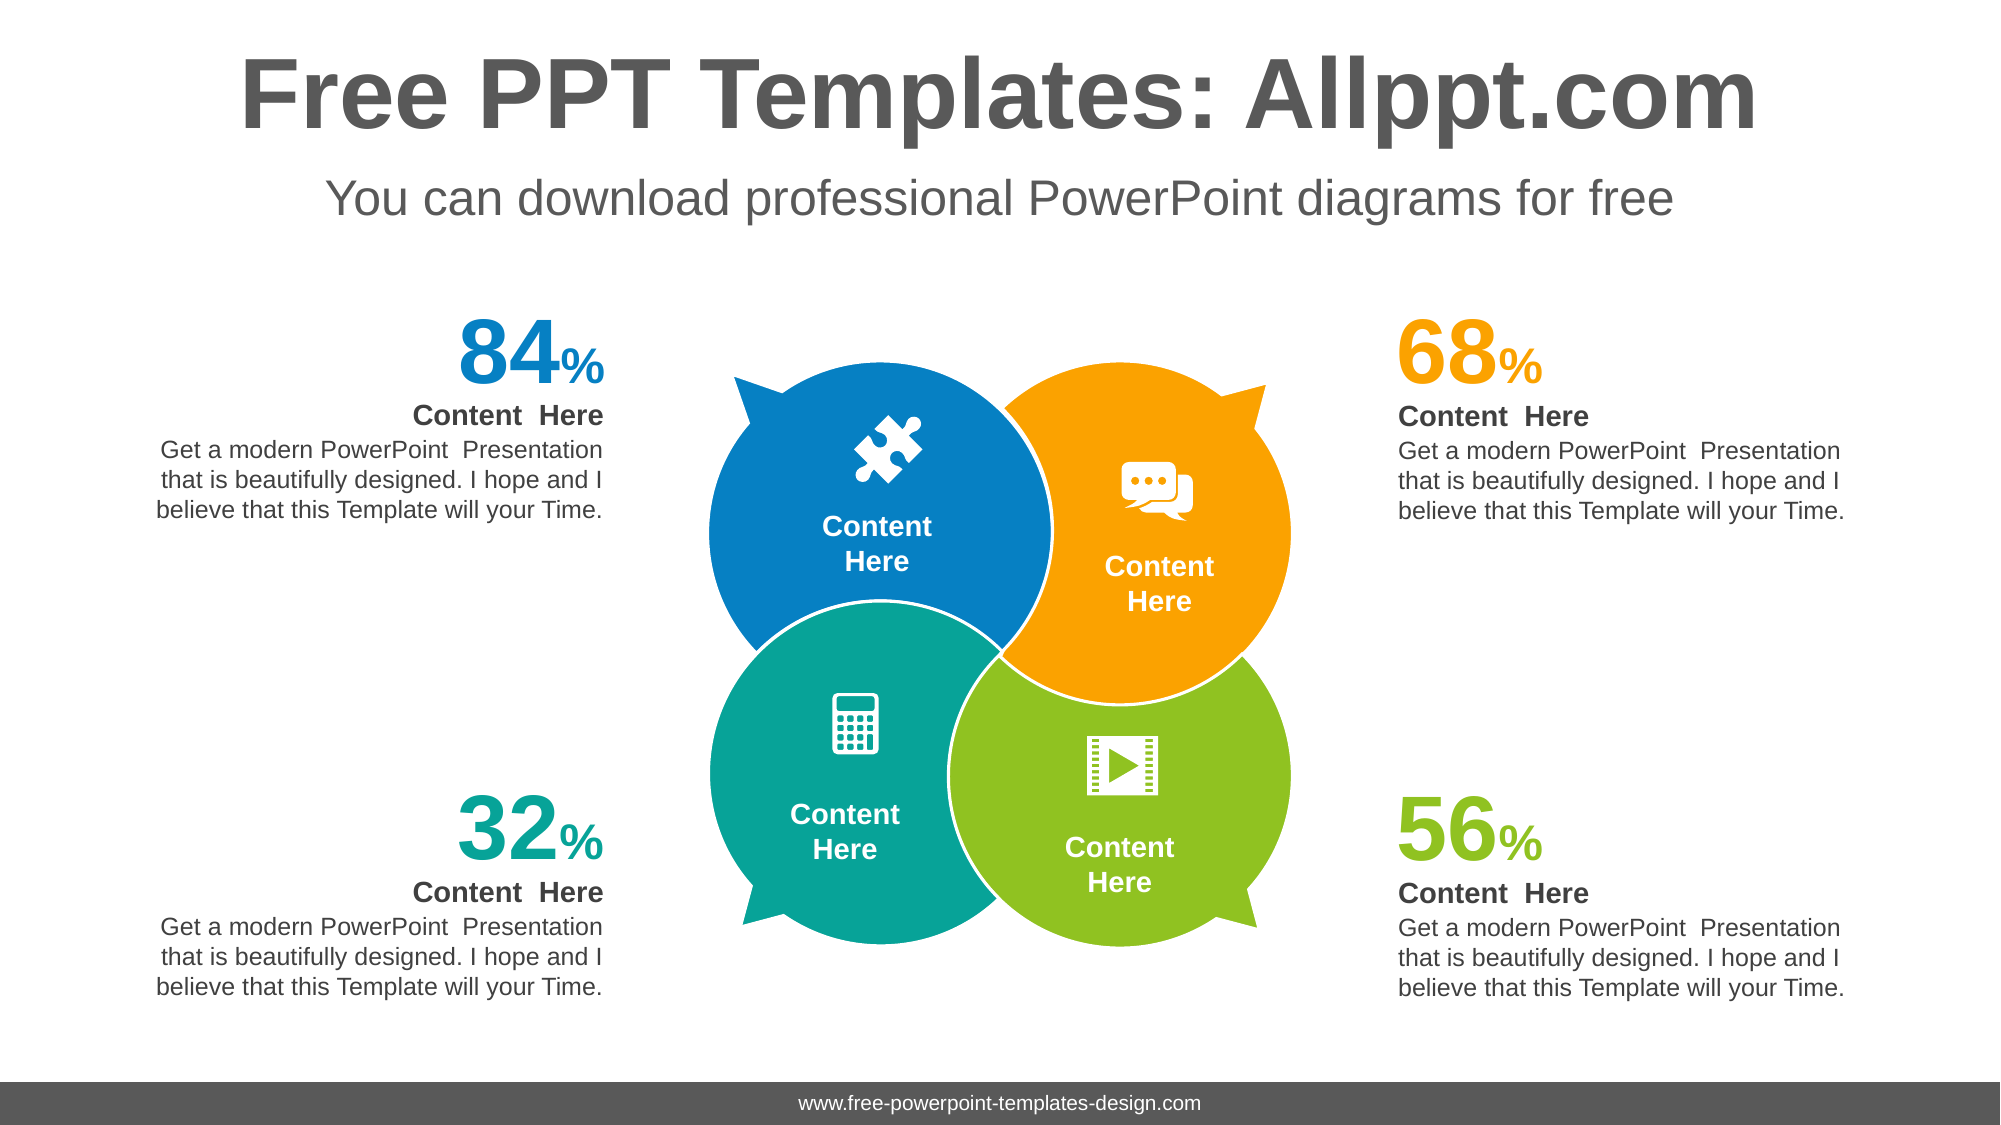

# Free PPT Templates: Allppt.com
You can download professional PowerPoint diagrams for free
84%
68%

Content  Here
Content  Here

Get a modern PowerPoint  Presentation that is beautifully designed. I hope and I believe that this Template will your Time.
Get a modern PowerPoint  Presentation that is beautifully designed. I hope and I believe that this Template will your Time.

Content
Here
Content
Here

32%
56%
Content
Here
Content
Here
Content  Here
Content  Here
Get a modern PowerPoint  Presentation that is beautifully designed. I hope and I believe that this Template will your Time.
Get a modern PowerPoint  Presentation that is beautifully designed. I hope and I believe that this Template will your Time.
www.free-powerpoint-templates-design.com